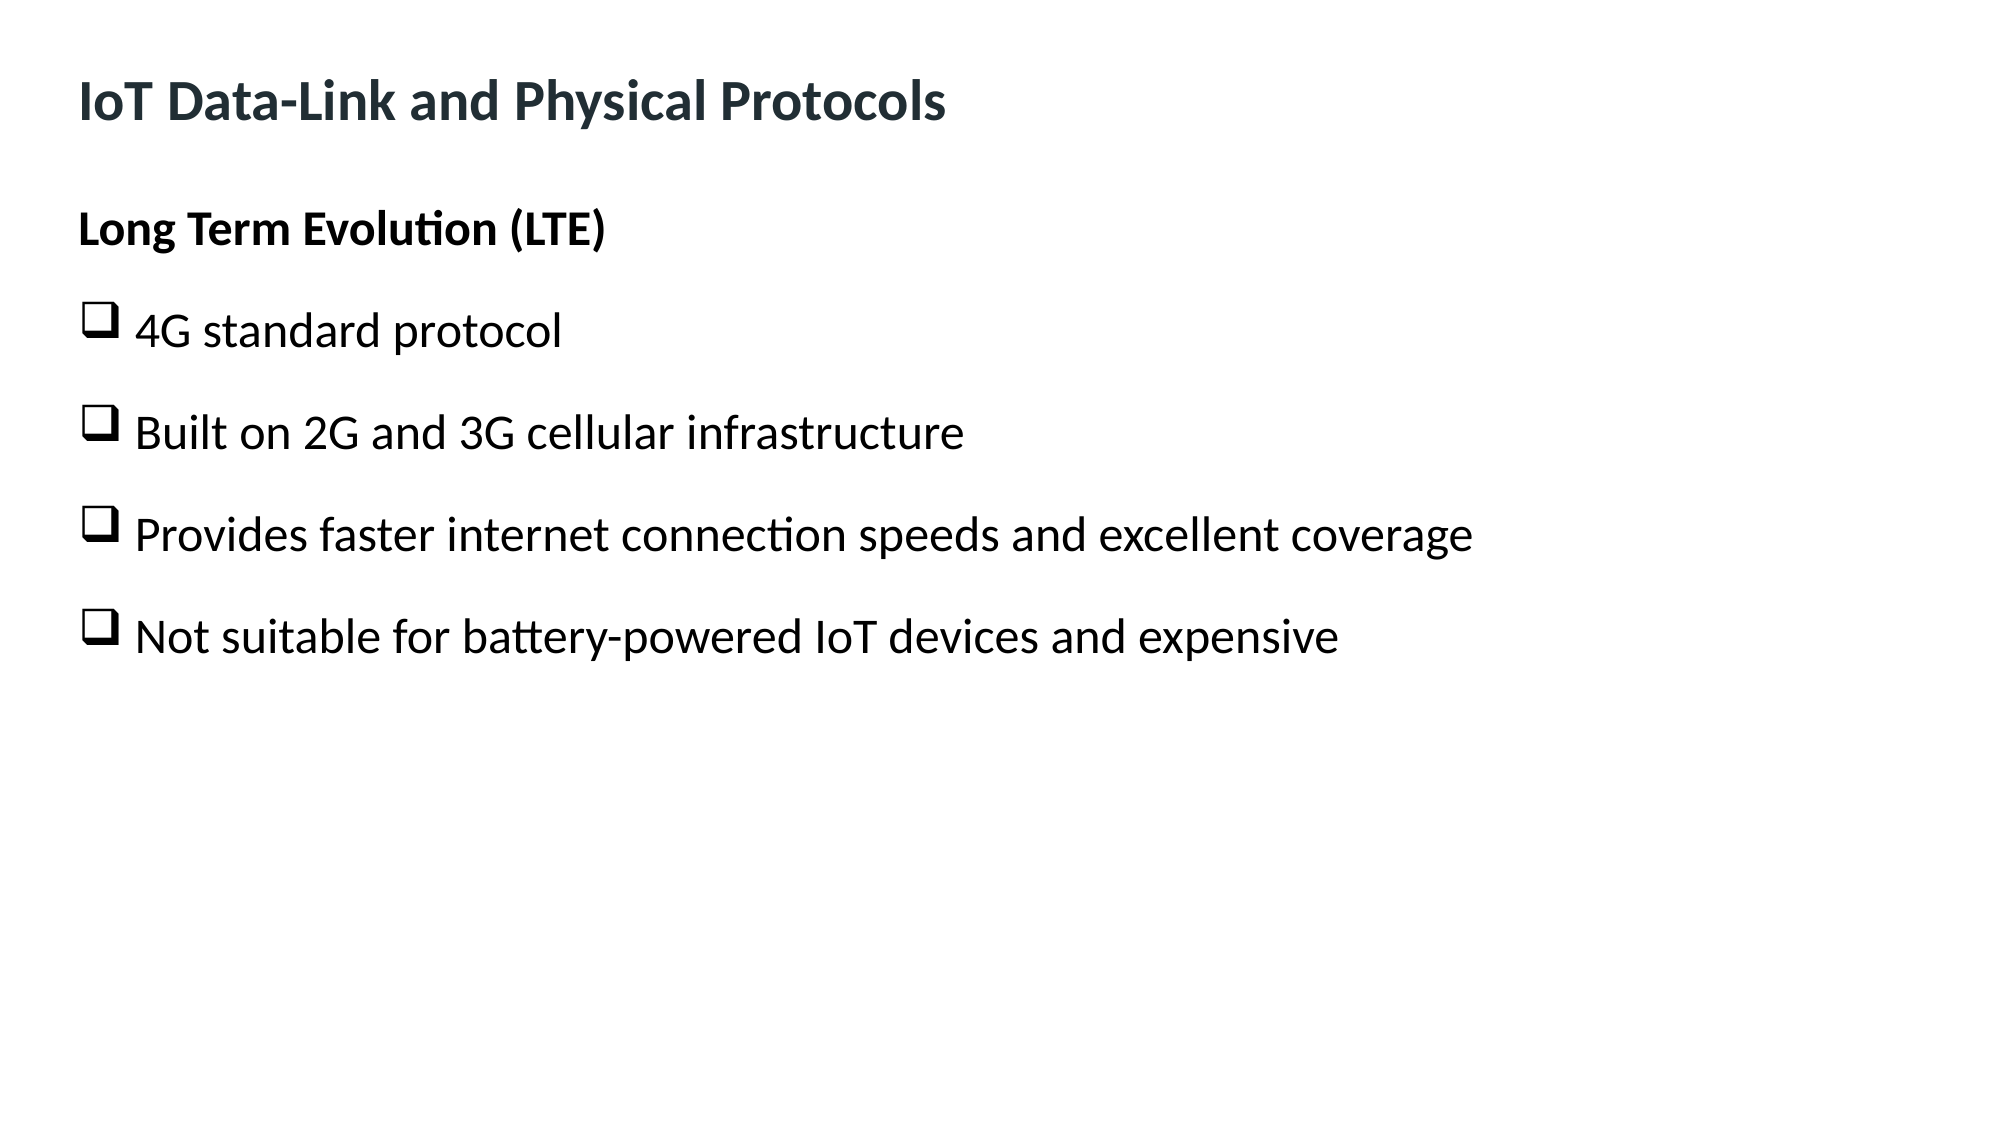

IoT Data-Link and Physical Protocols
Long Term Evolution (LTE)
4G standard protocol
Built on 2G and 3G cellular infrastructure
Provides faster internet connection speeds and excellent coverage
Not suitable for battery-powered IoT devices and expensive